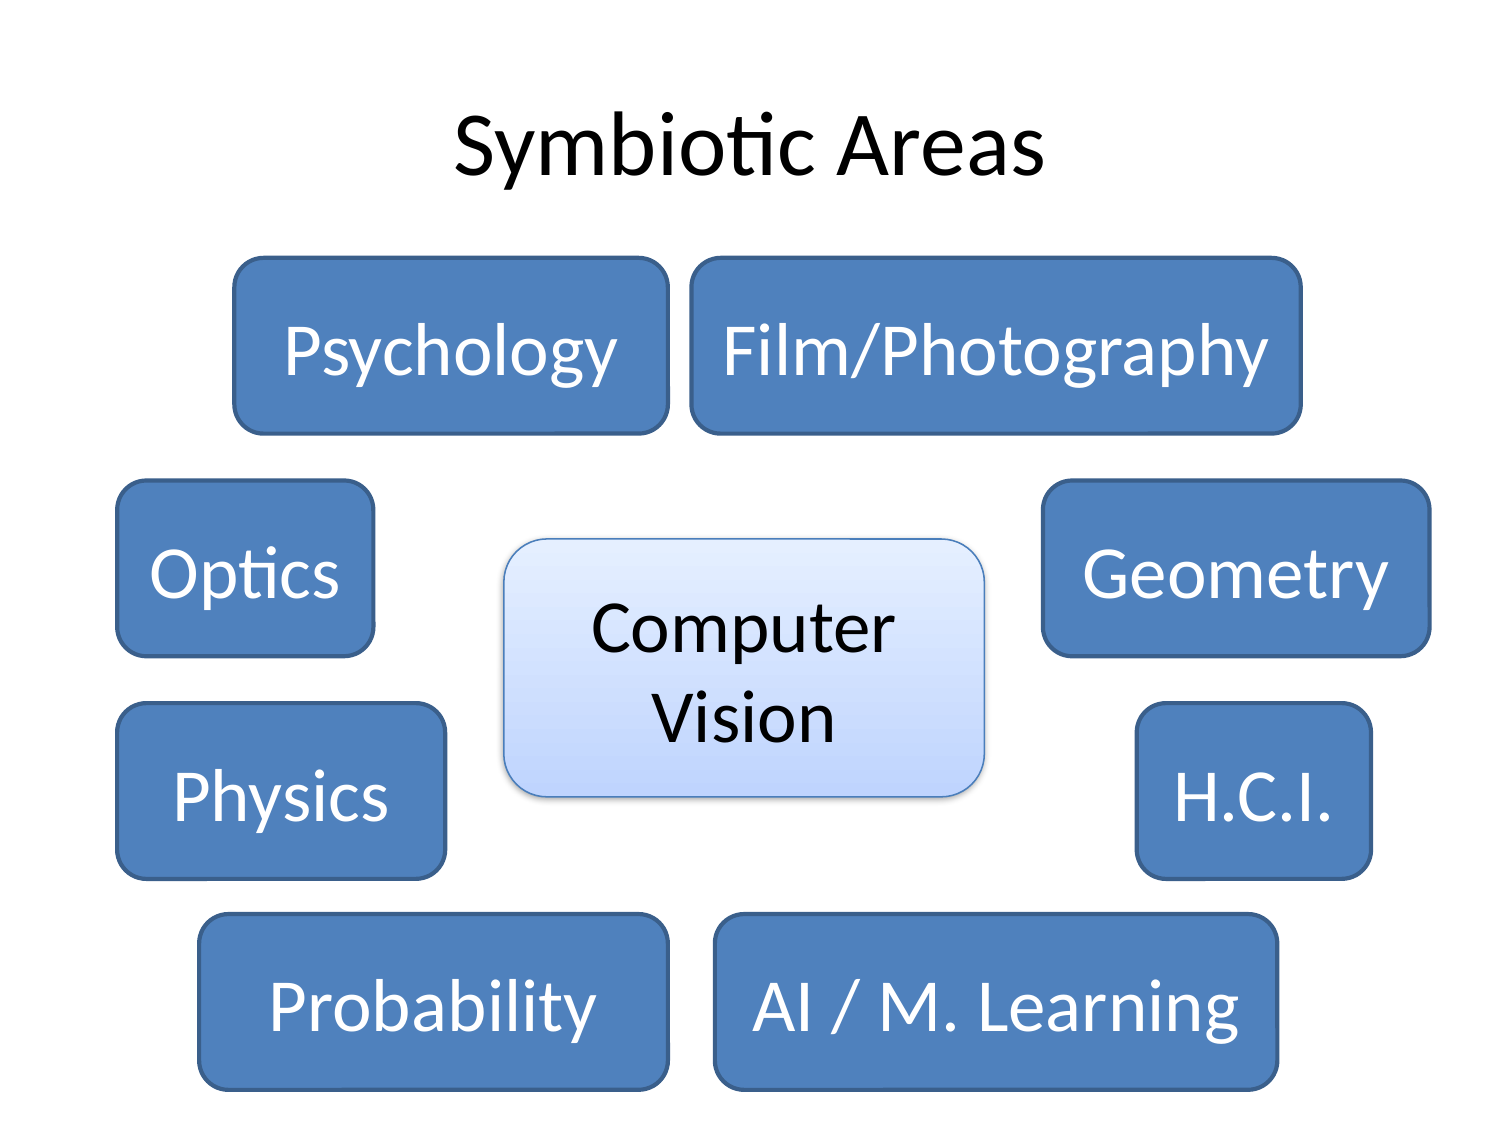

# Symbiotic Areas
Psychology
Film/Photography
Optics
Geometry
Computer Vision
Physics
H.C.I.
Probability
AI / M. Learning